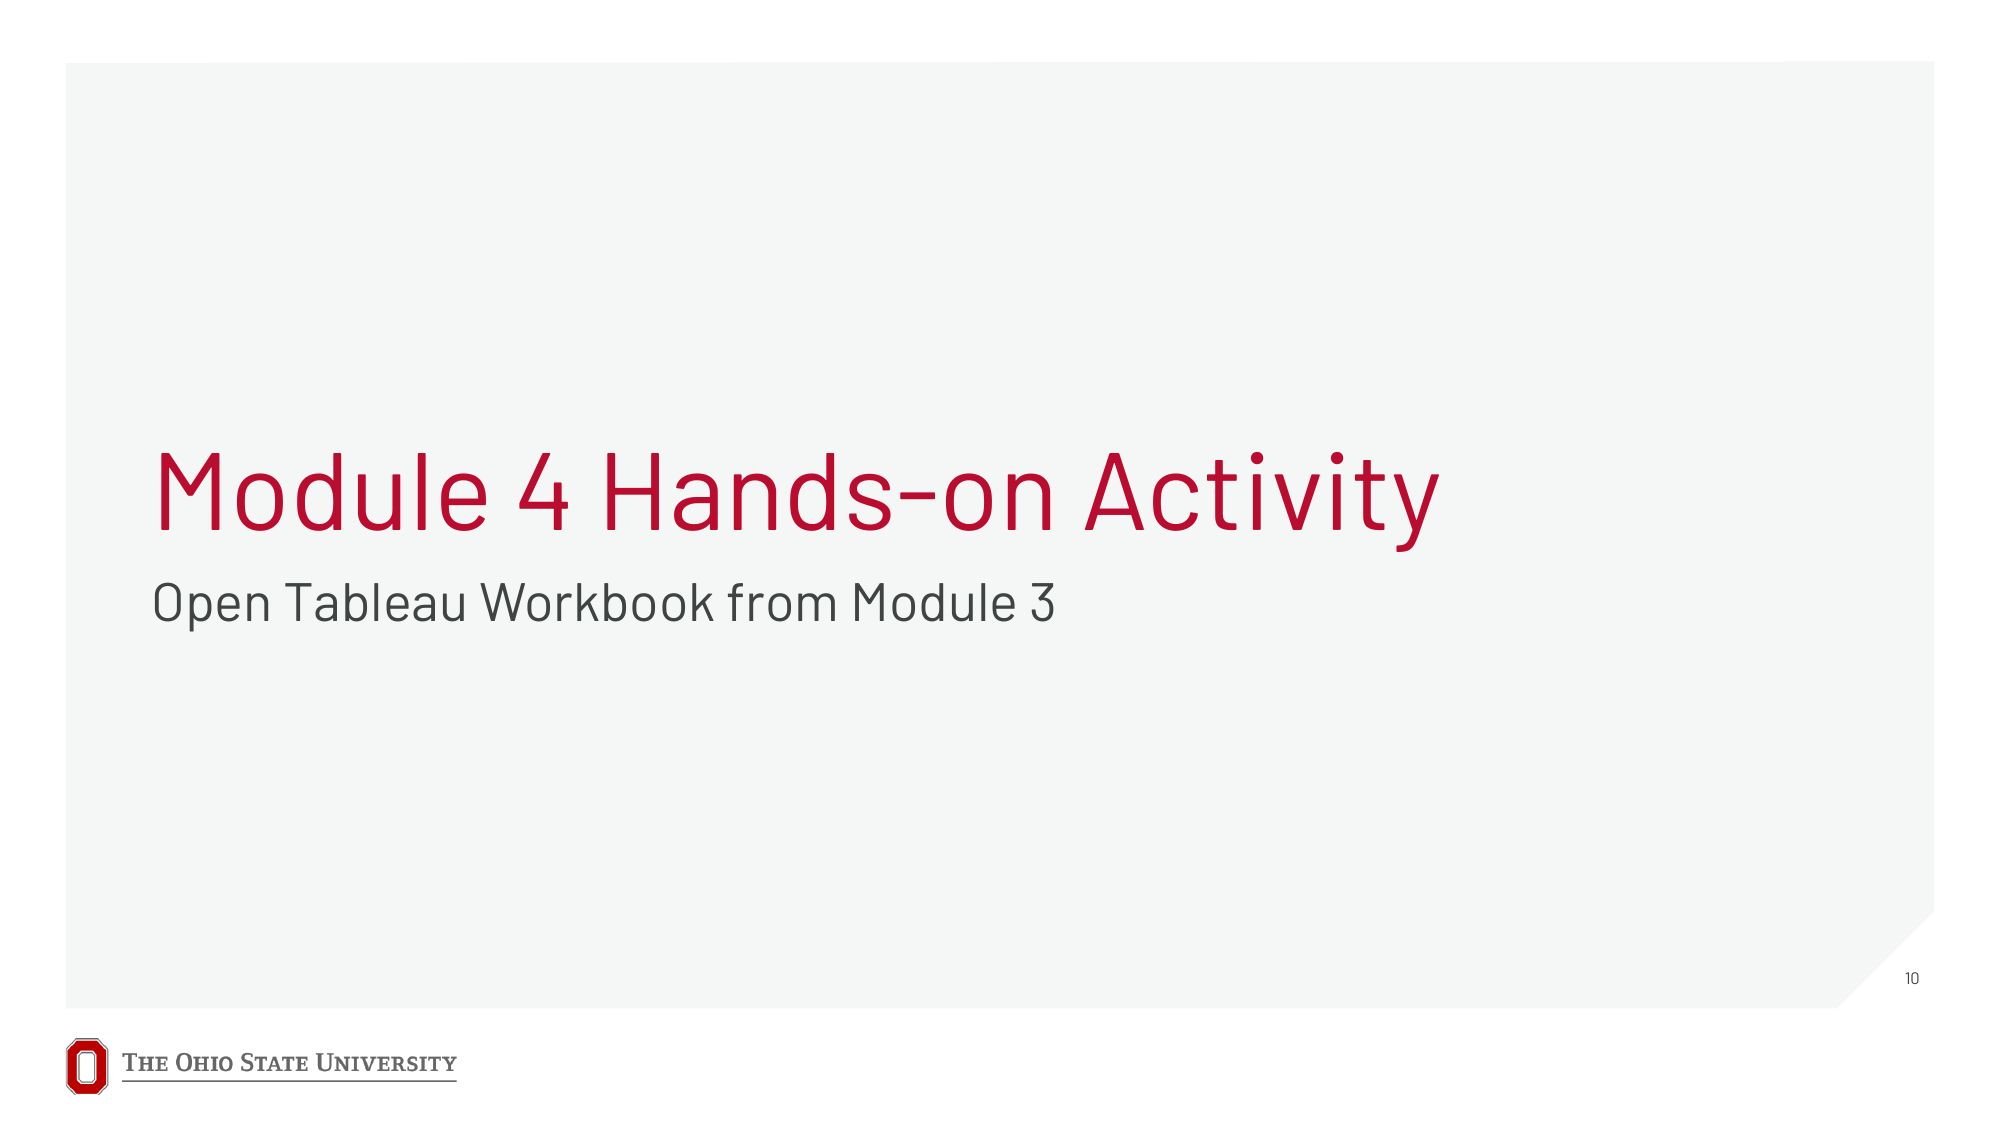

# Module 4 Hands-on Activity
Open Tableau Workbook from Module 3
10